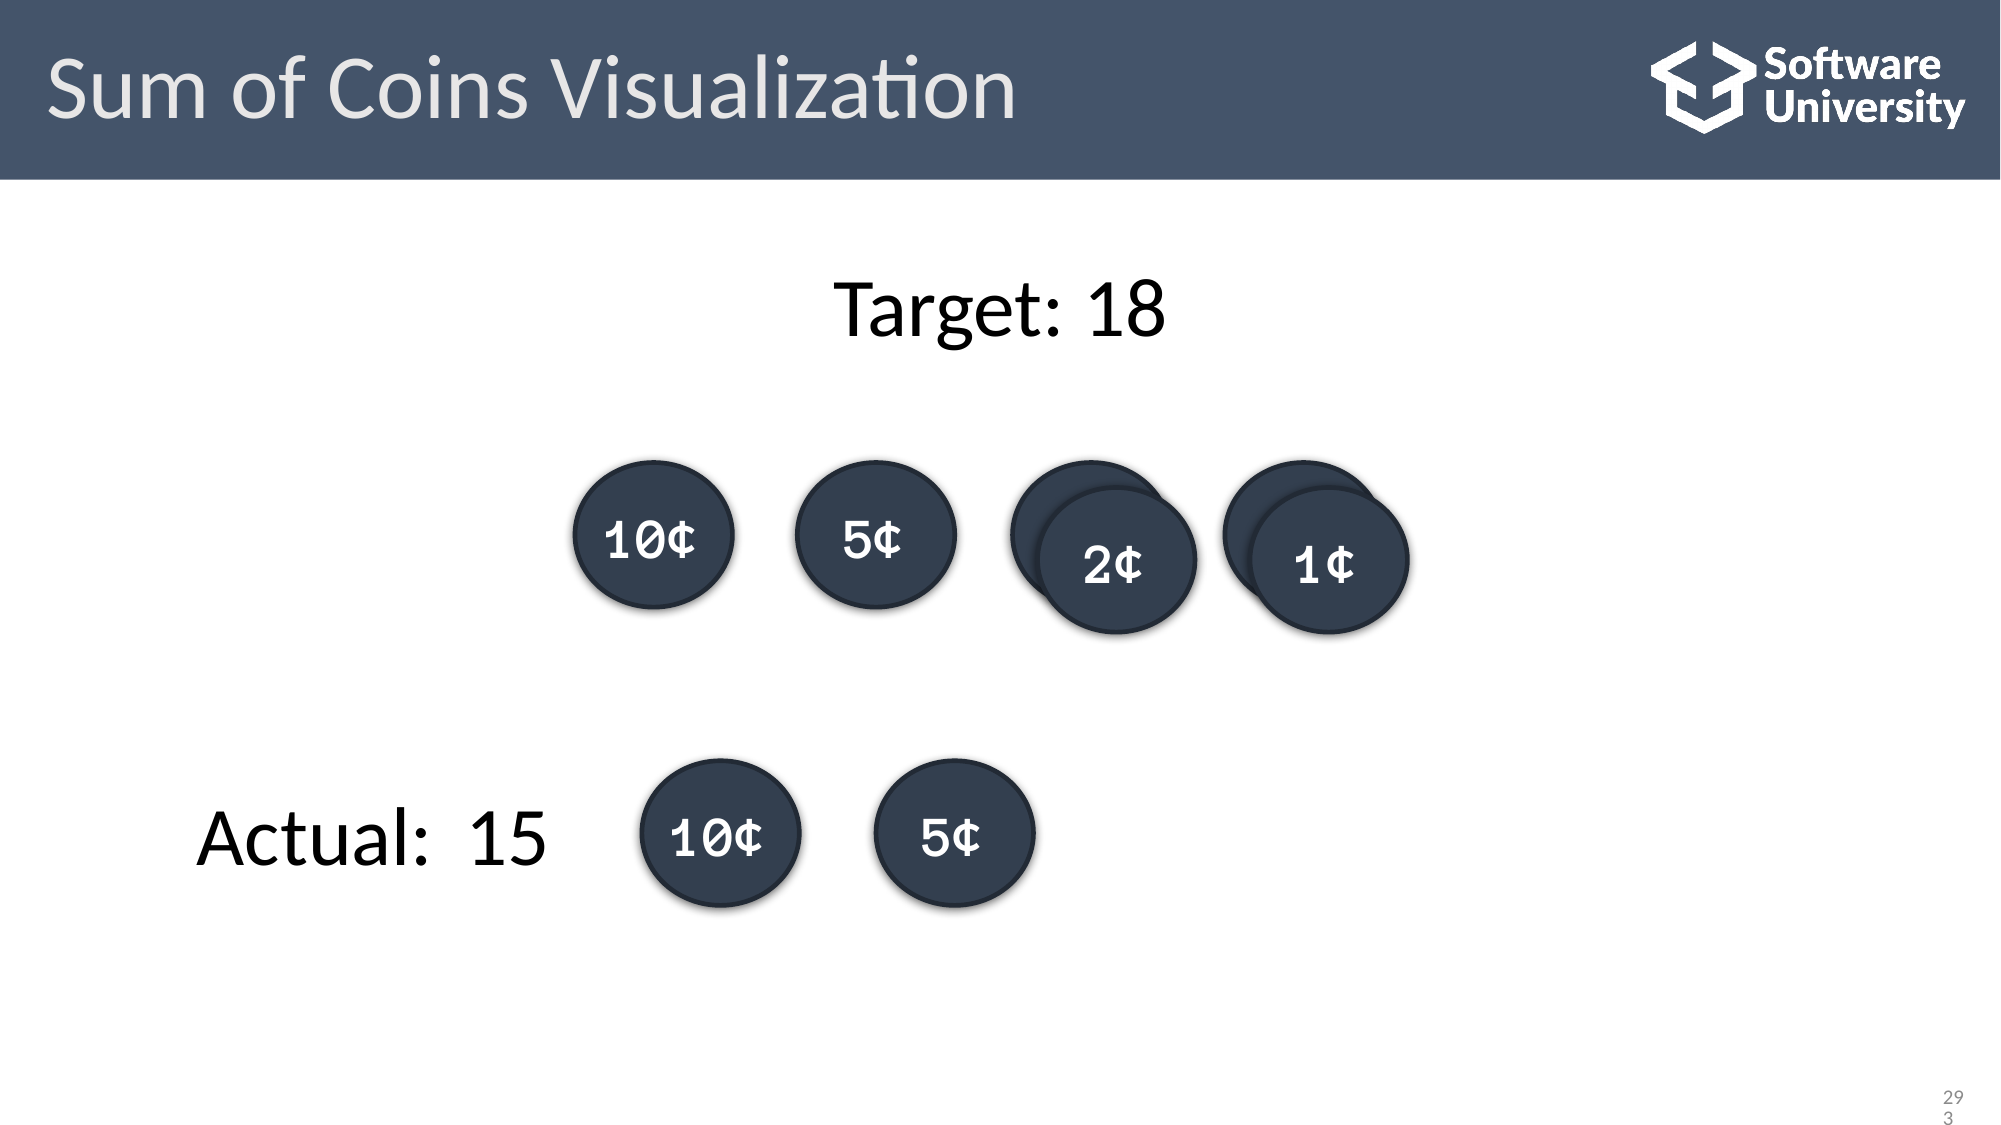

# Sum of Coins Visualization
Target: 18
10¢
5¢
2¢
1¢
2¢
1¢
10¢
5¢
Actual:
15
293